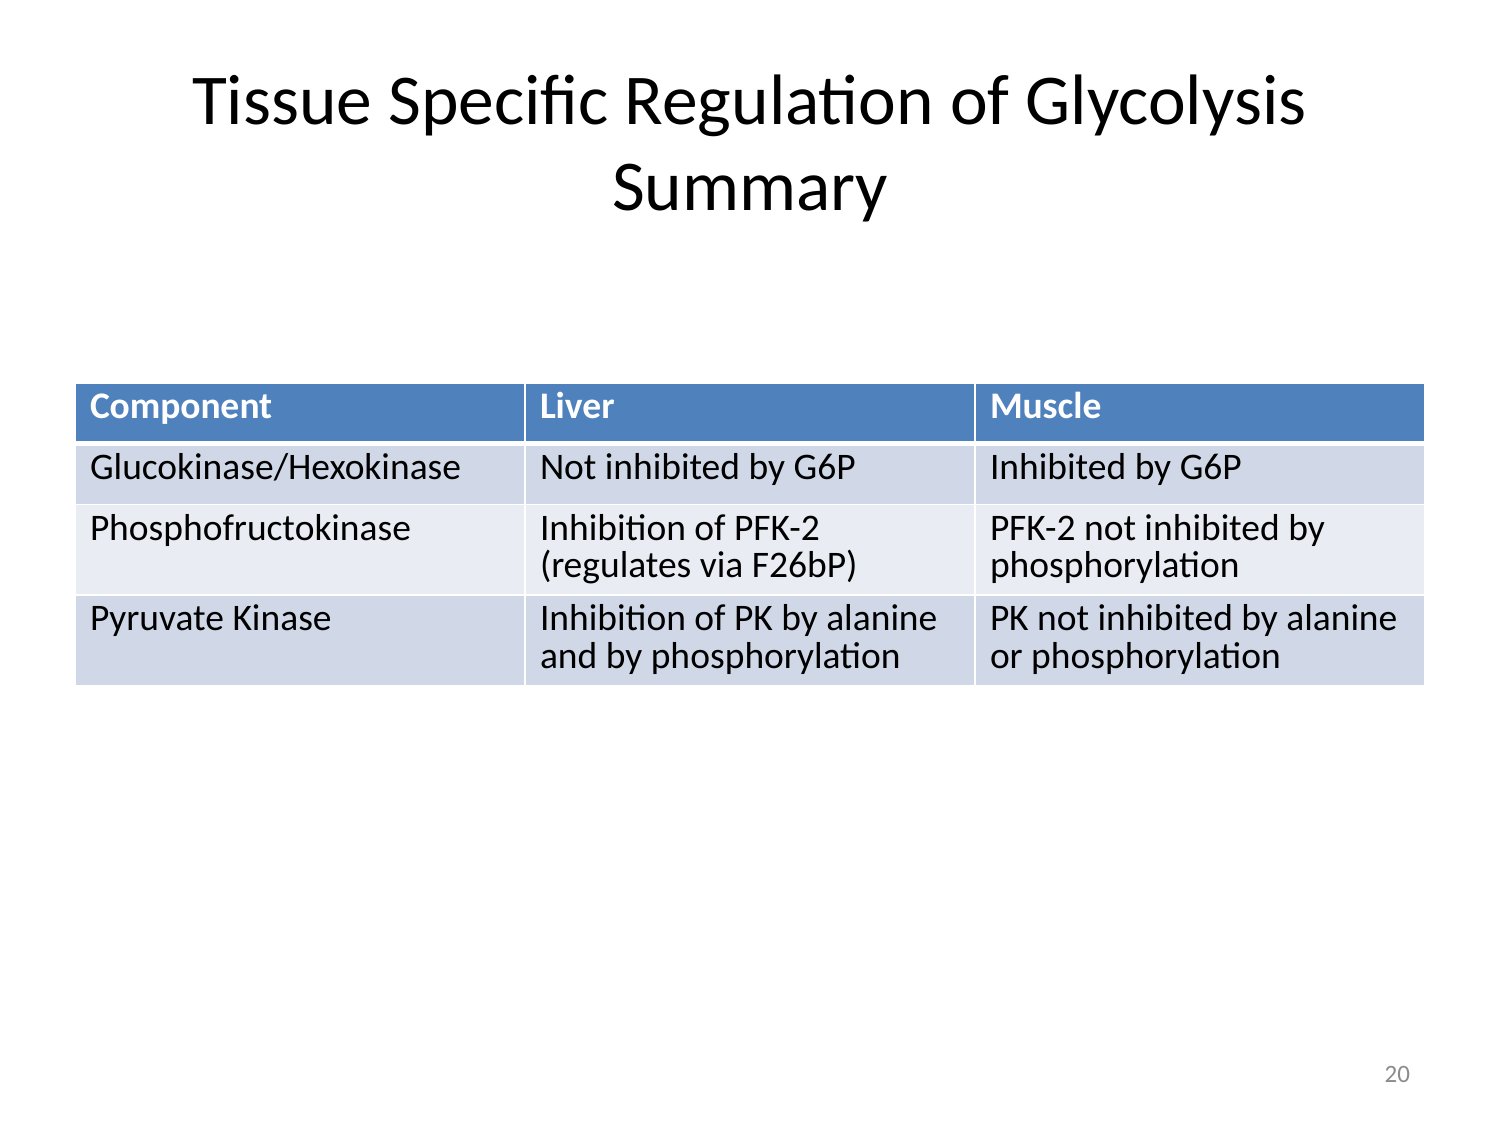

# Tissue Specific Regulation of Glycolysis Summary
| Component | Liver | Muscle |
| --- | --- | --- |
| Glucokinase/Hexokinase | Not inhibited by G6P | Inhibited by G6P |
| Phosphofructokinase | Inhibition of PFK-2 (regulates via F26bP) | PFK-2 not inhibited by phosphorylation |
| Pyruvate Kinase | Inhibition of PK by alanine and by phosphorylation | PK not inhibited by alanine or phosphorylation |
20